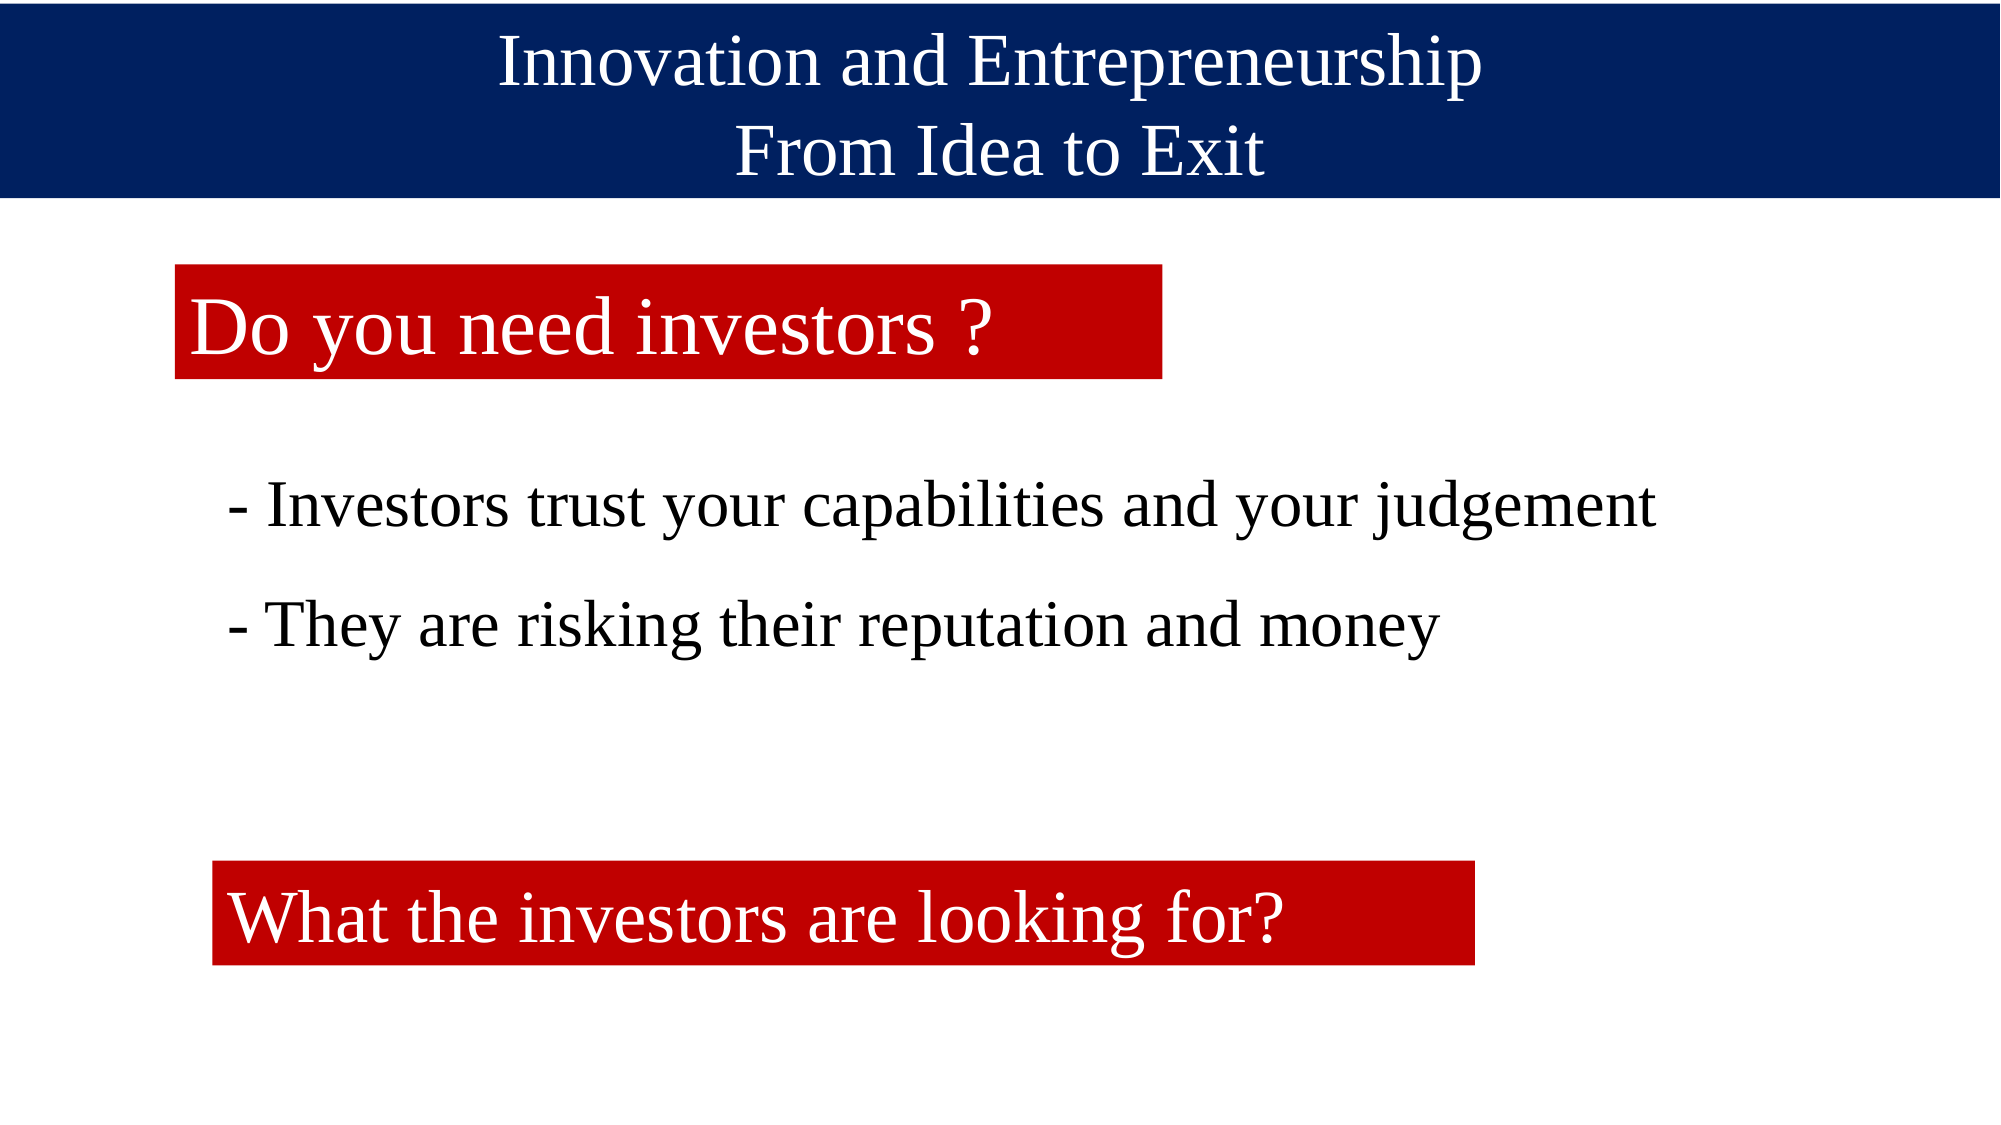

Innovation and Entrepreneurship
From Idea to Exit
Do you need investors ?
- Investors trust your capabilities and your judgement
- They are risking their reputation and money
What the investors are looking for?